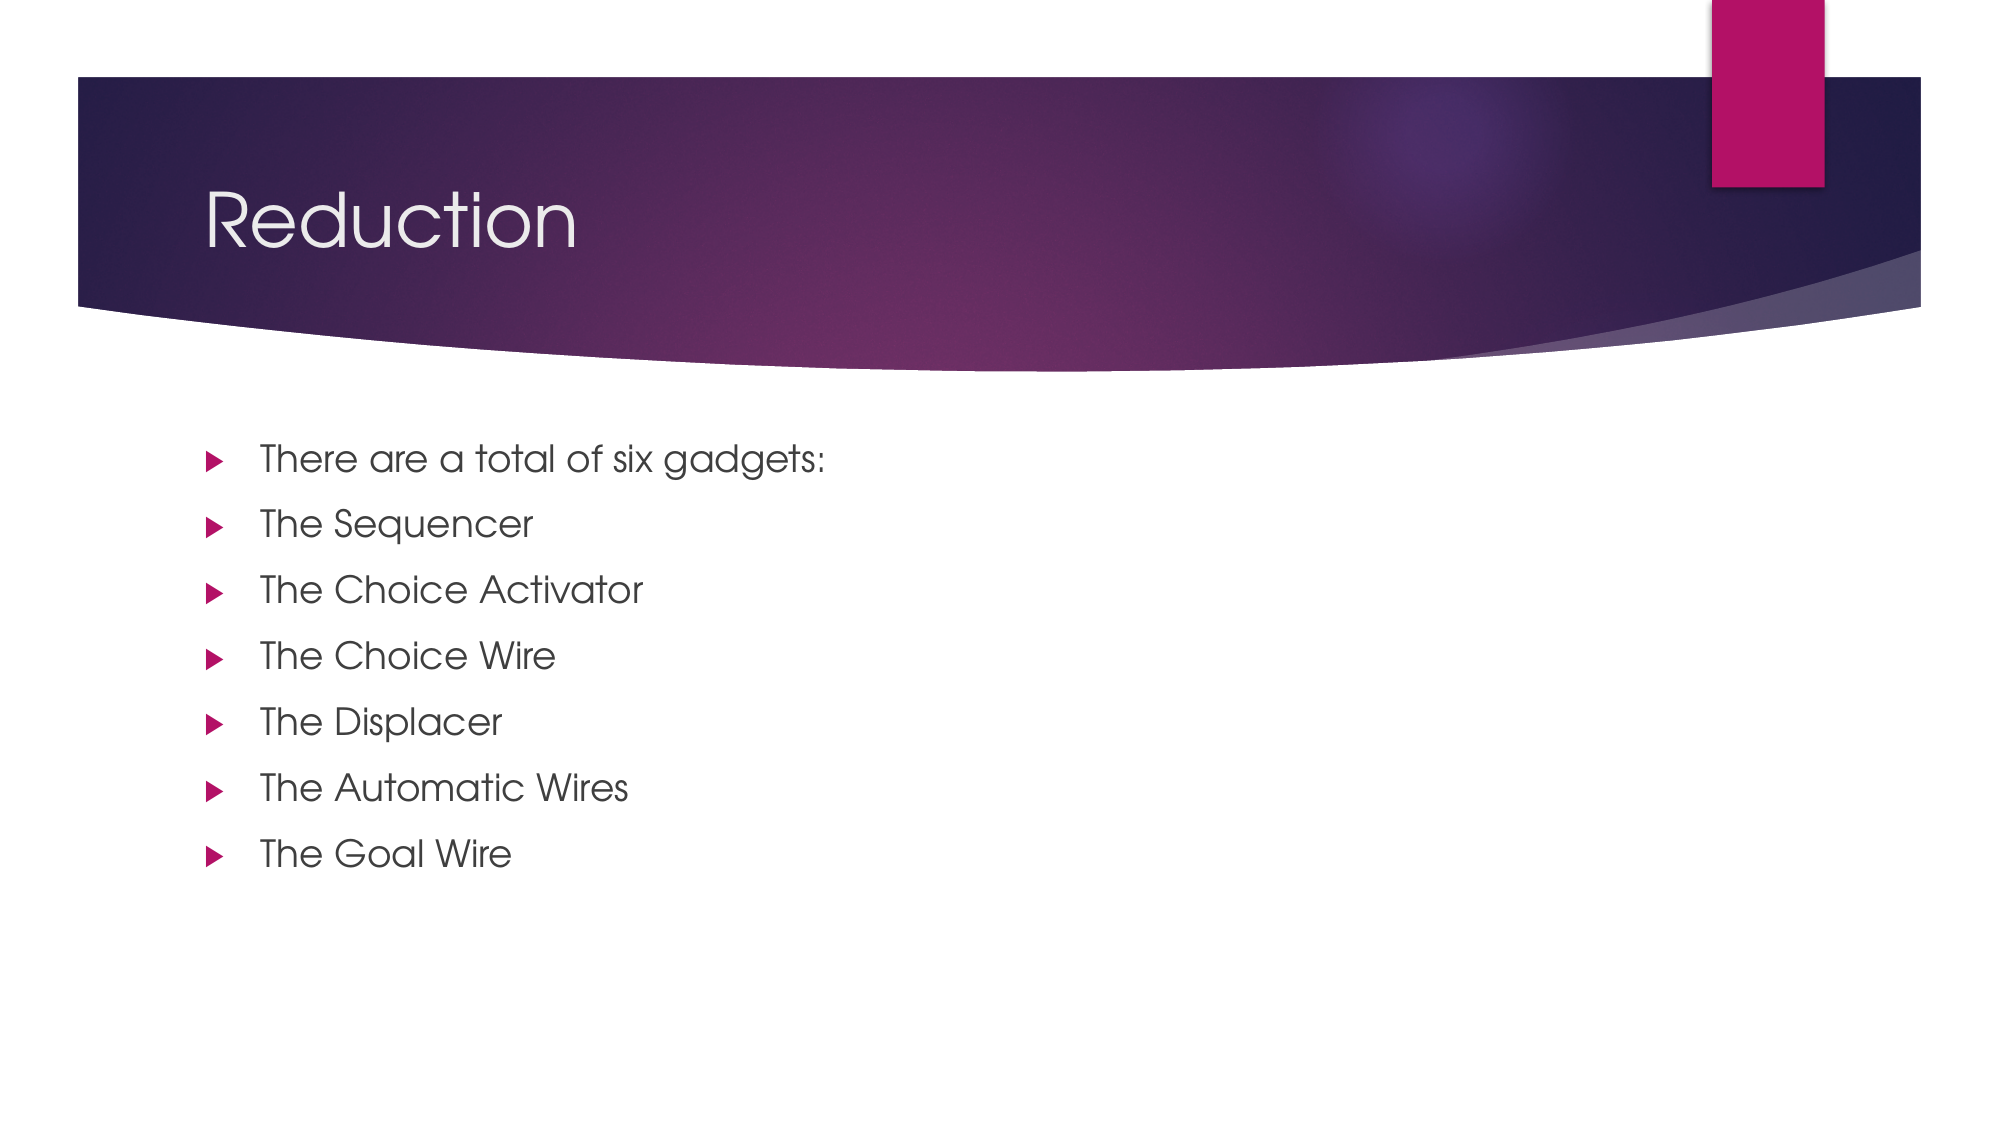

# Reduction
There are a total of six gadgets:
The Sequencer
The Choice Activator
The Choice Wire
The Displacer
The Automatic Wires
The Goal Wire